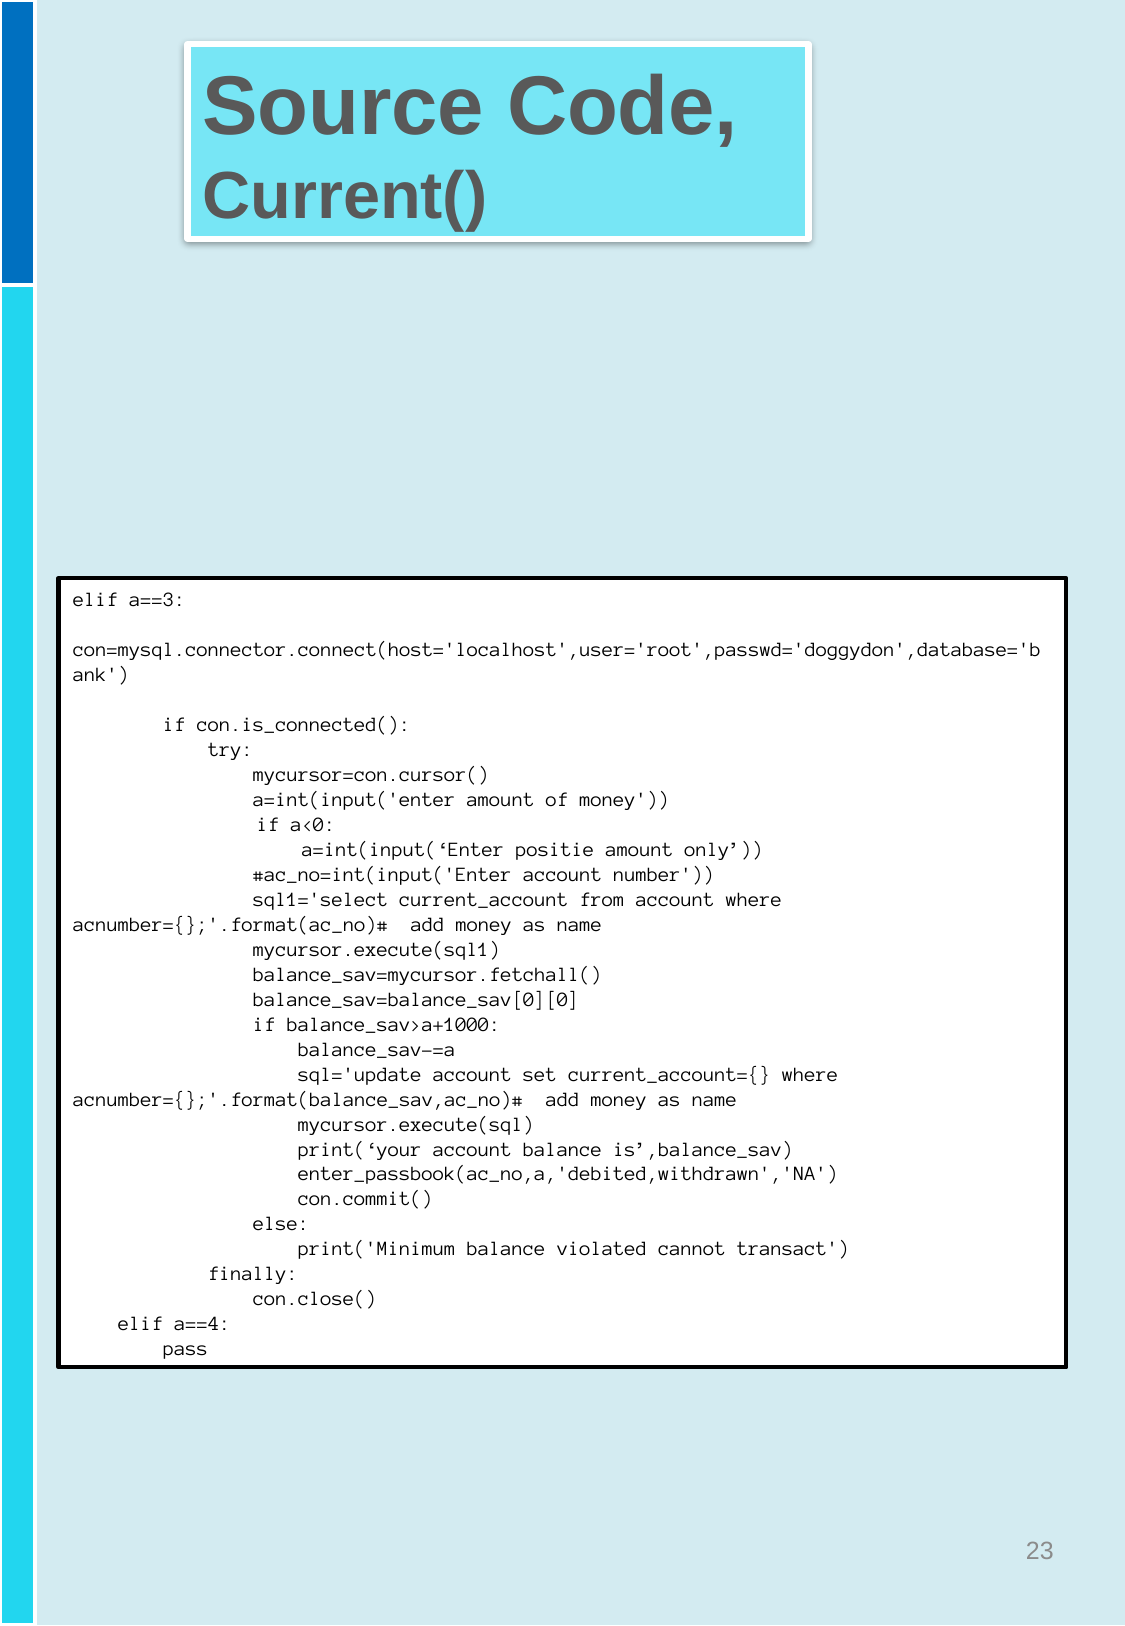

Source Code,
Current()

elif a==3:
        con=mysql.connector.connect(host='localhost',user='root',passwd='doggydon',database='bank')

        if con.is_connected():
            try:
                mycursor=con.cursor()
                a=int(input('enter amount of money'))
	   if a<0:
	       a=int(input(‘Enter positie amount only’))
                #ac_no=int(input('Enter account number'))
                sql1='select current_account from account where acnumber={};'.format(ac_no)#  add money as name
                mycursor.execute(sql1)
                balance_sav=mycursor.fetchall()
                balance_sav=balance_sav[0][0]
                if balance_sav>a+1000:
                    balance_sav-=a
                    sql='update account set current_account={} where acnumber={};'.format(balance_sav,ac_no)#  add money as name
                    mycursor.execute(sql)
                    print(‘your account balance is’,balance_sav)
                    enter_passbook(ac_no,a,'debited,withdrawn','NA')
                    con.commit()
                else:
                    print('Minimum balance violated cannot transact')
            finally:
                con.close()
    elif a==4:
        pass
23